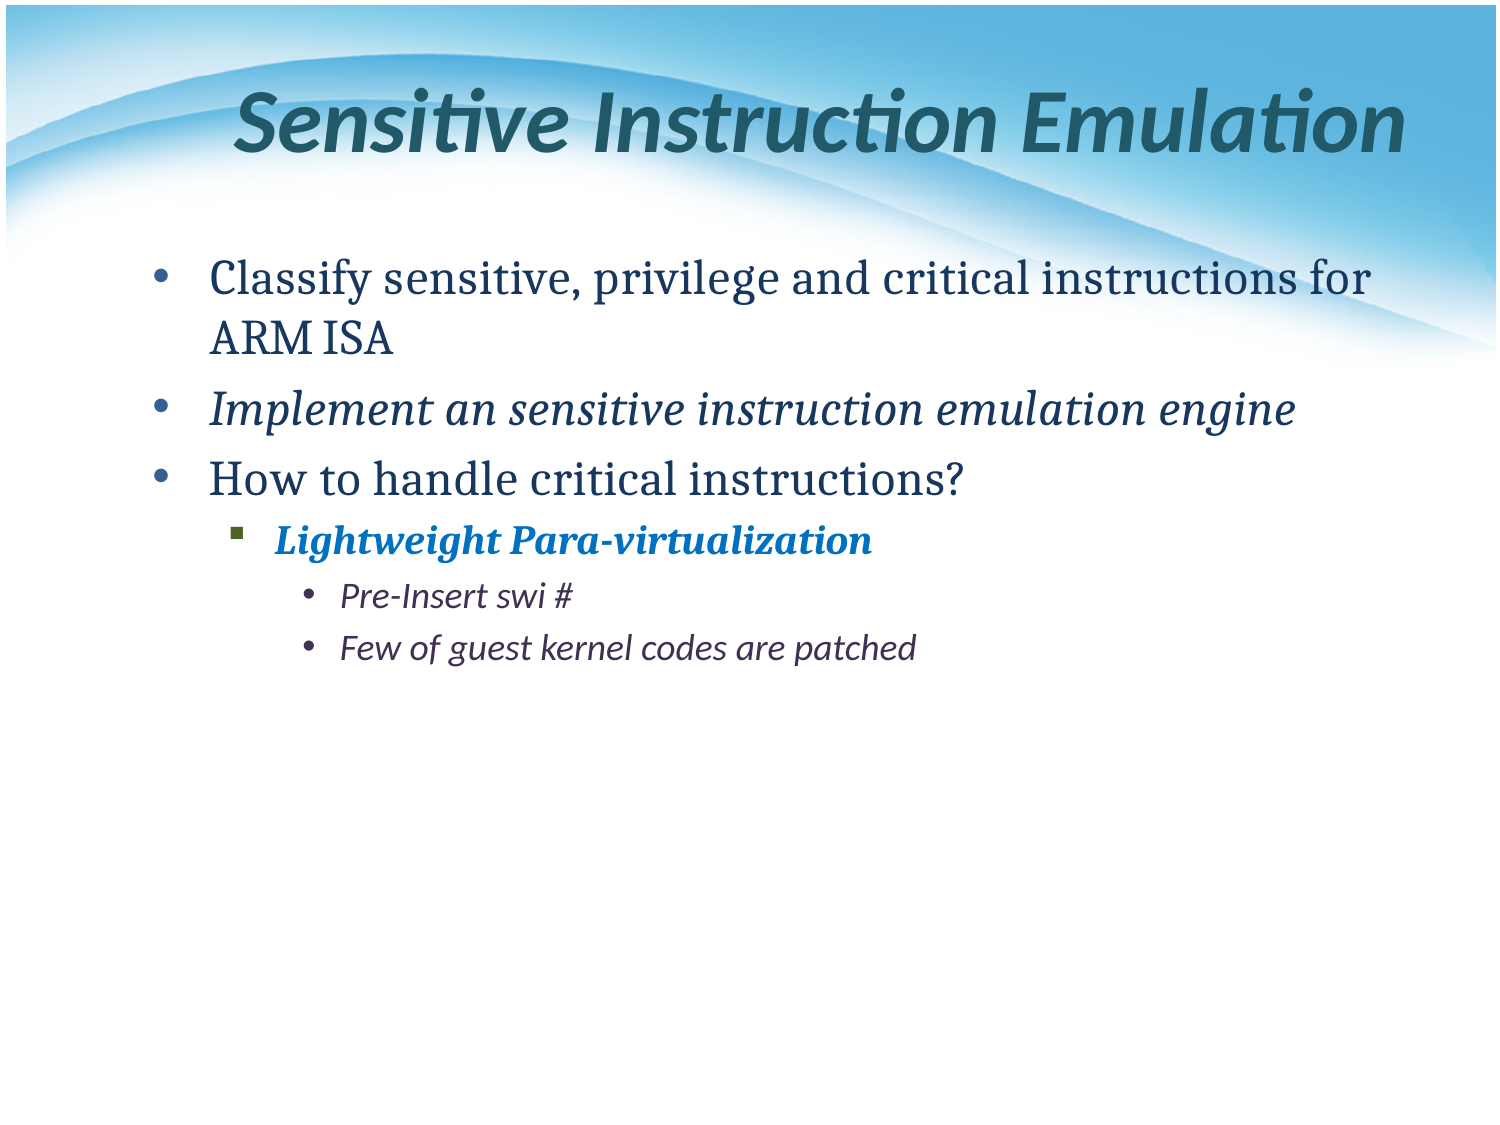

# Sensitive Instruction Emulation
Classify sensitive, privilege and critical instructions for ARM ISA
Implement an sensitive instruction emulation engine
How to handle critical instructions?
Lightweight Para-virtualization
Pre-Insert swi #
Few of guest kernel codes are patched